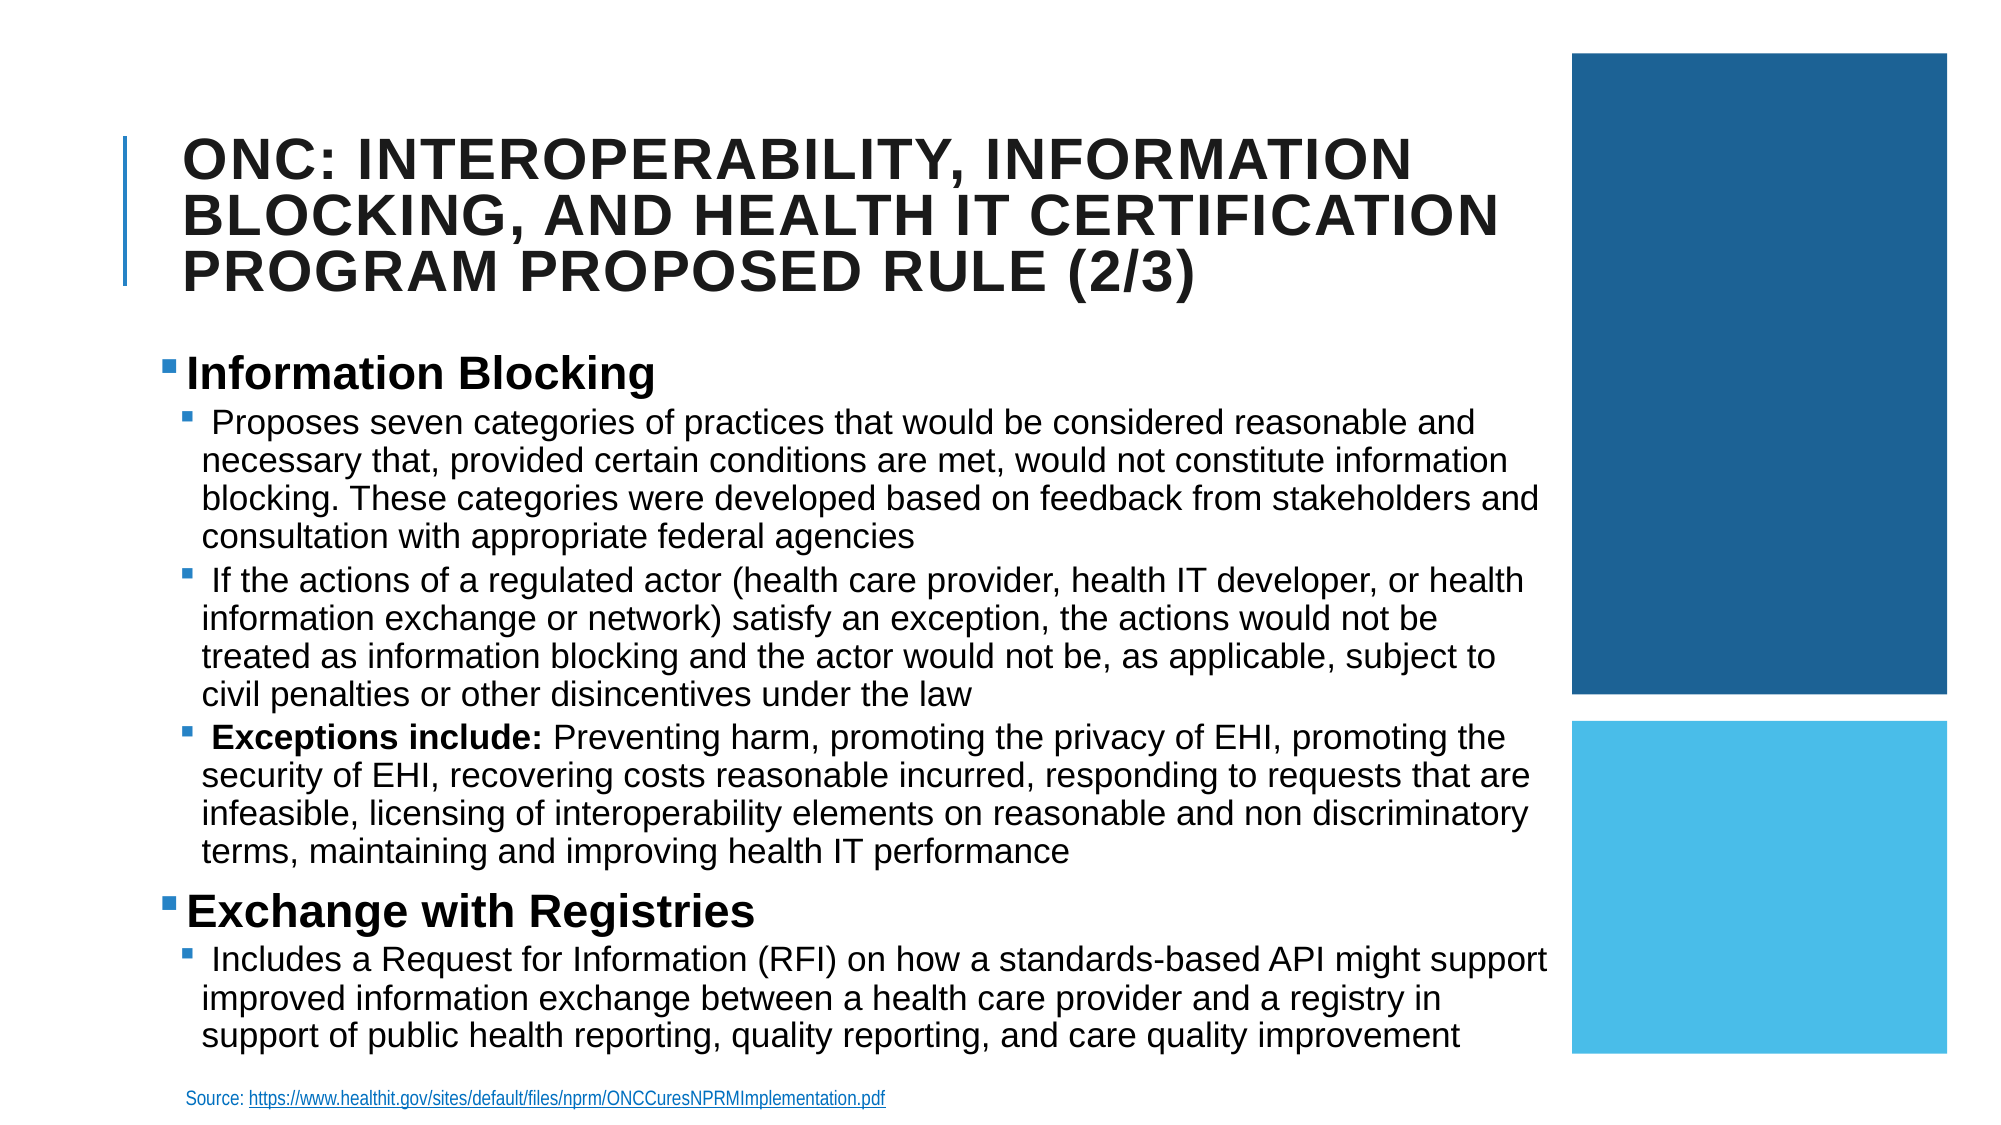

# ONC: INTEROPERABILITY, INFORMATION BLOCKING, AND HEALTH IT CERTIFICATION PROGRAM PROPOSED RULE (2/3)
 Information Blocking
 Proposes seven categories of practices that would be considered reasonable and necessary that, provided certain conditions are met, would not constitute information blocking. These categories were developed based on feedback from stakeholders and consultation with appropriate federal agencies
 If the actions of a regulated actor (health care provider, health IT developer, or health information exchange or network) satisfy an exception, the actions would not be treated as information blocking and the actor would not be, as applicable, subject to civil penalties or other disincentives under the law
 Exceptions include: Preventing harm, promoting the privacy of EHI, promoting the security of EHI, recovering costs reasonable incurred, responding to requests that are infeasible, licensing of interoperability elements on reasonable and non discriminatory terms, maintaining and improving health IT performance
 Exchange with Registries
 Includes a Request for Information (RFI) on how a standards-based API might support improved information exchange between a health care provider and a registry in support of public health reporting, quality reporting, and care quality improvement

Source: https://www.healthit.gov/sites/default/files/nprm/ONCCuresNPRMImplementation.pdf